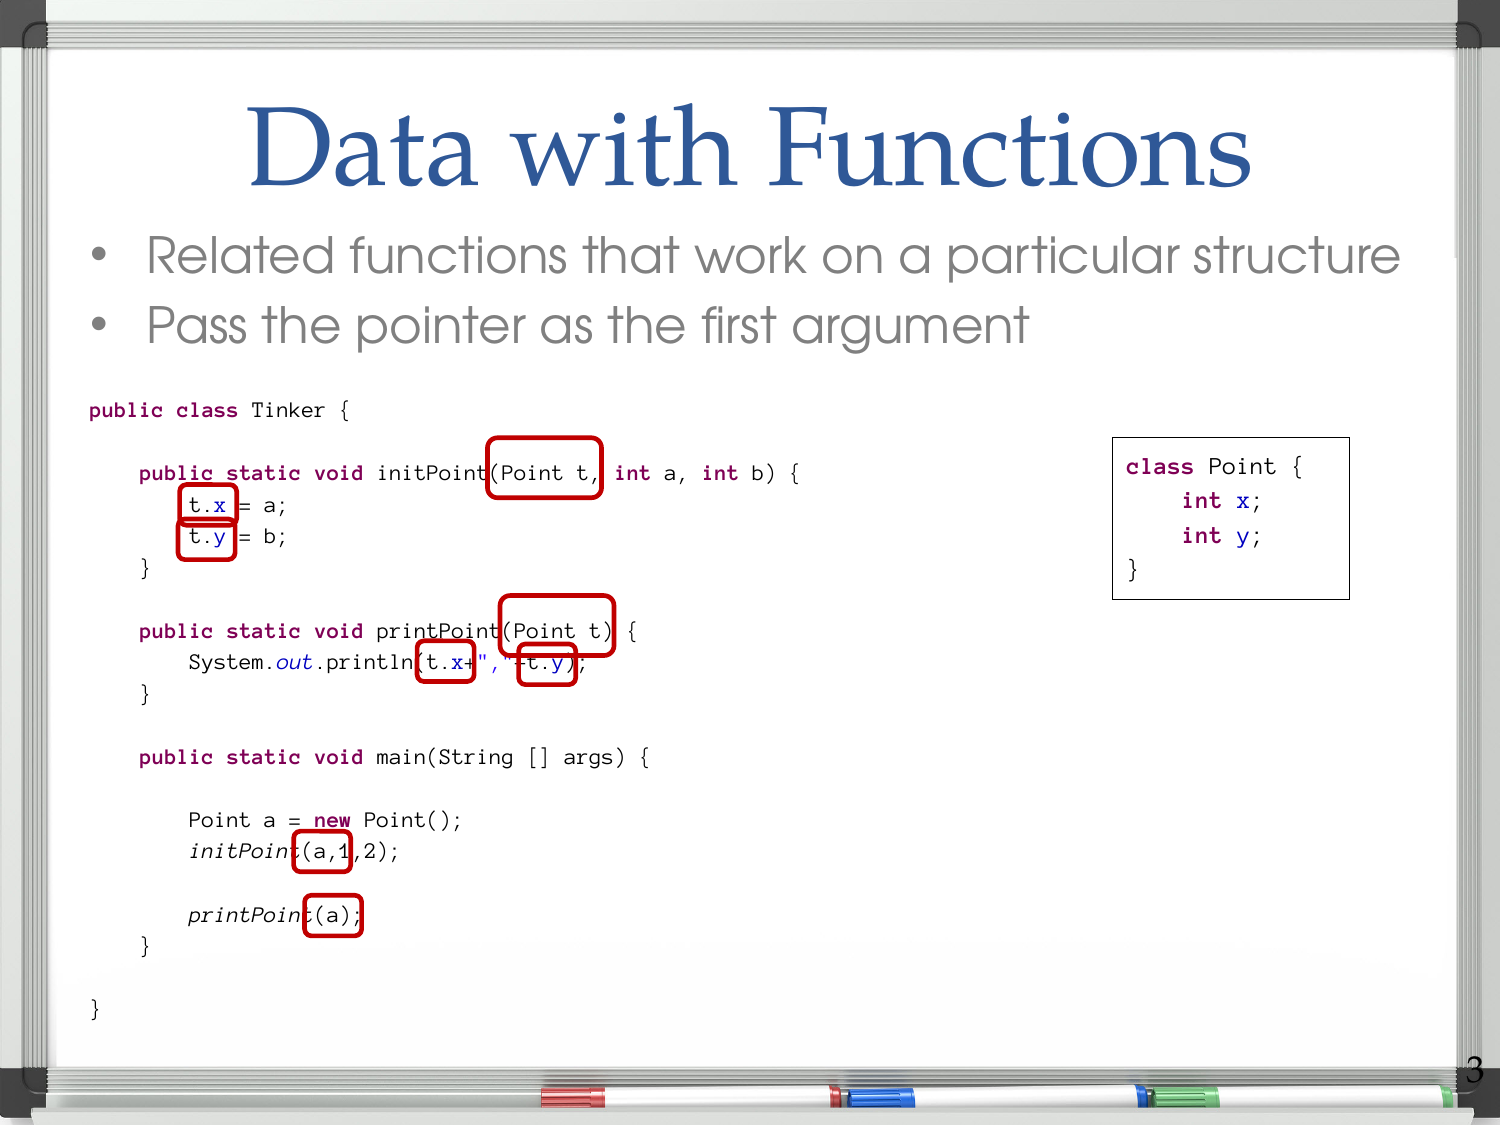

# Data with Functions
Related functions that work on a particular structure
Pass the pointer as the first argument

public class Tinker {

    public static void initPoint(Point t, int a, int b) {
        t.x = a;
        t.y = b;
    }

    public static void printPoint(Point t) {
        System.out.println(t.x+","+t.y);
    }

    public static void main(String [] args) {

        Point a = new Point();
        initPoint(a,1,2);

        printPoint(a);
    }

}
class Point {
    int x;
    int y;
}

3